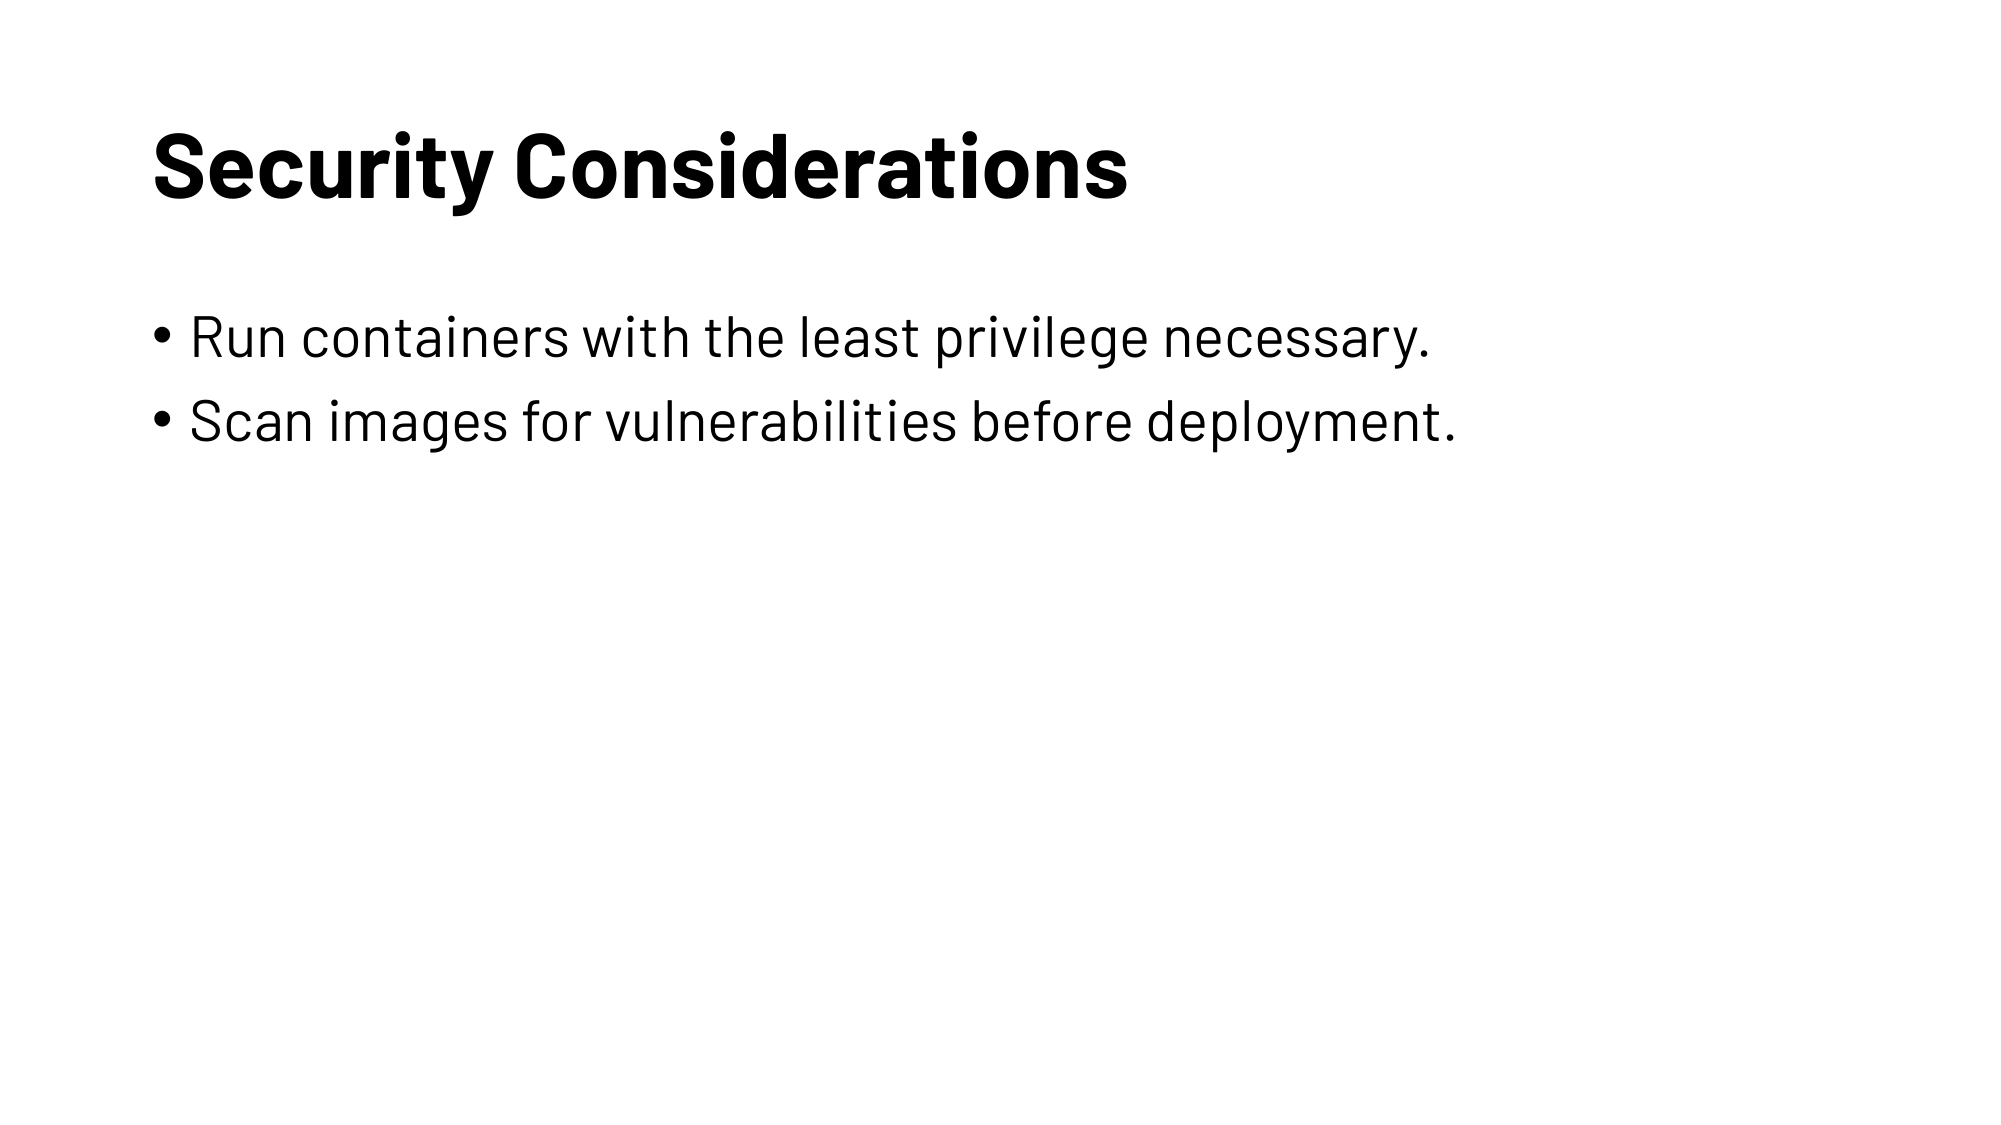

# Security Considerations
Run containers with the least privilege necessary.
Scan images for vulnerabilities before deployment.